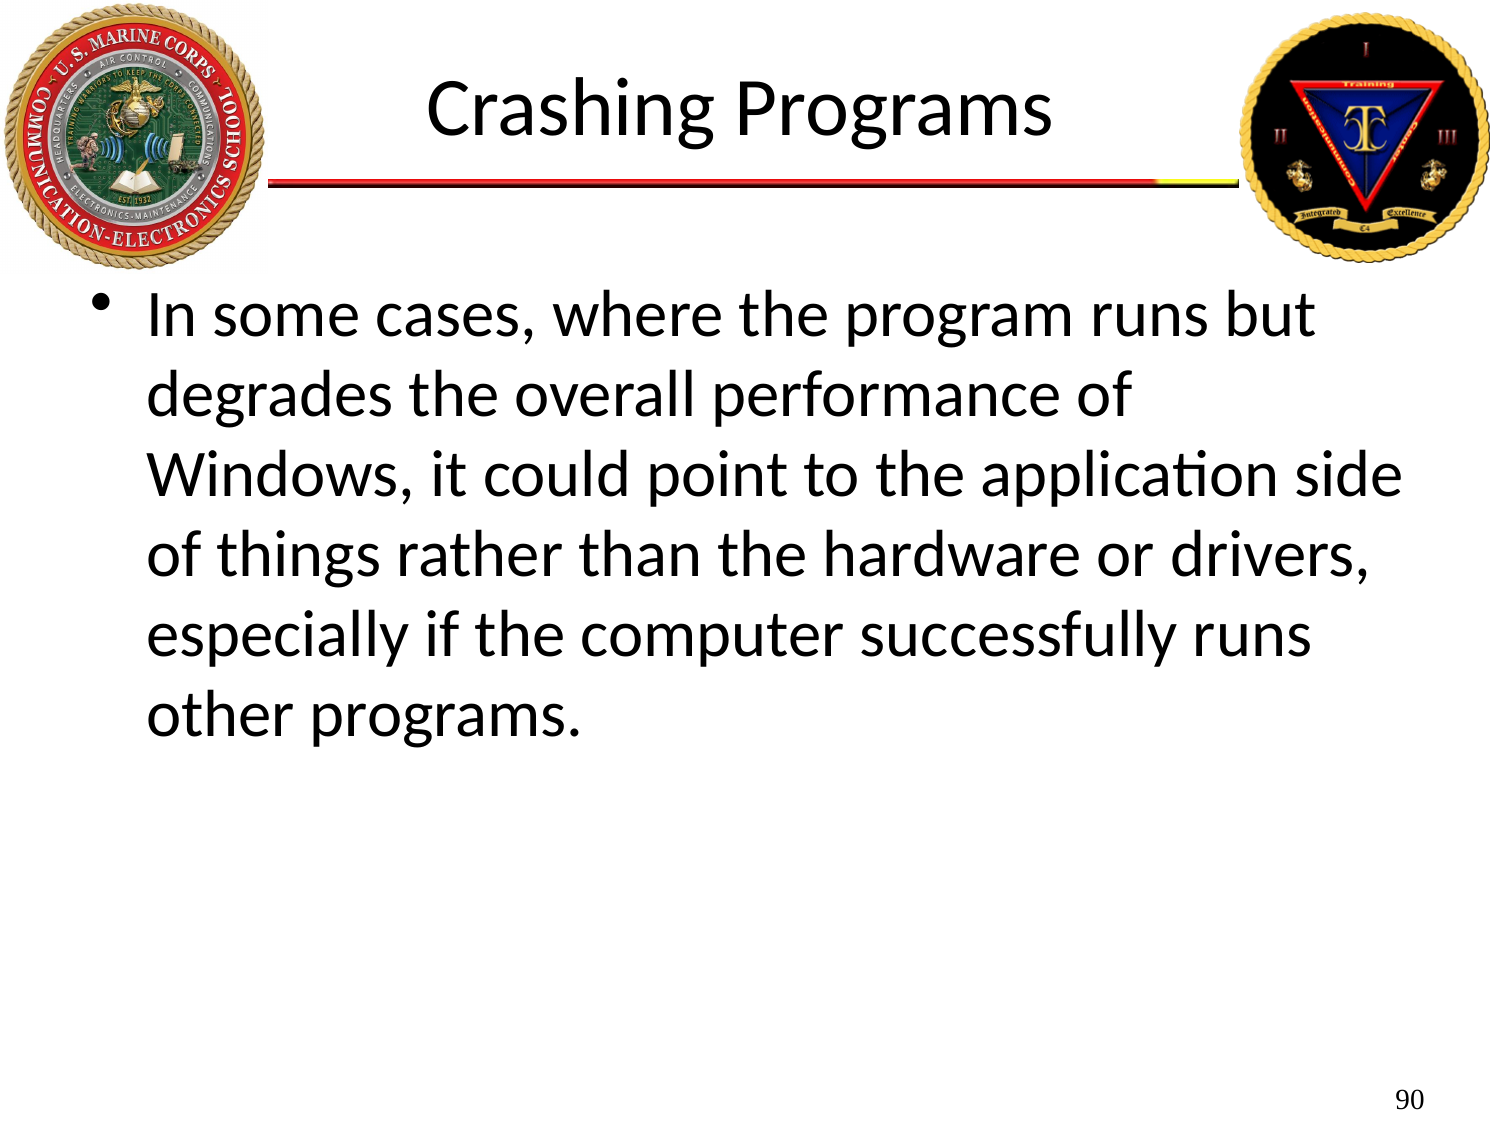

# Crashing Programs
In some cases, where the program runs but degrades the overall performance of Windows, it could point to the application side of things rather than the hardware or drivers, especially if the computer successfully runs other programs.